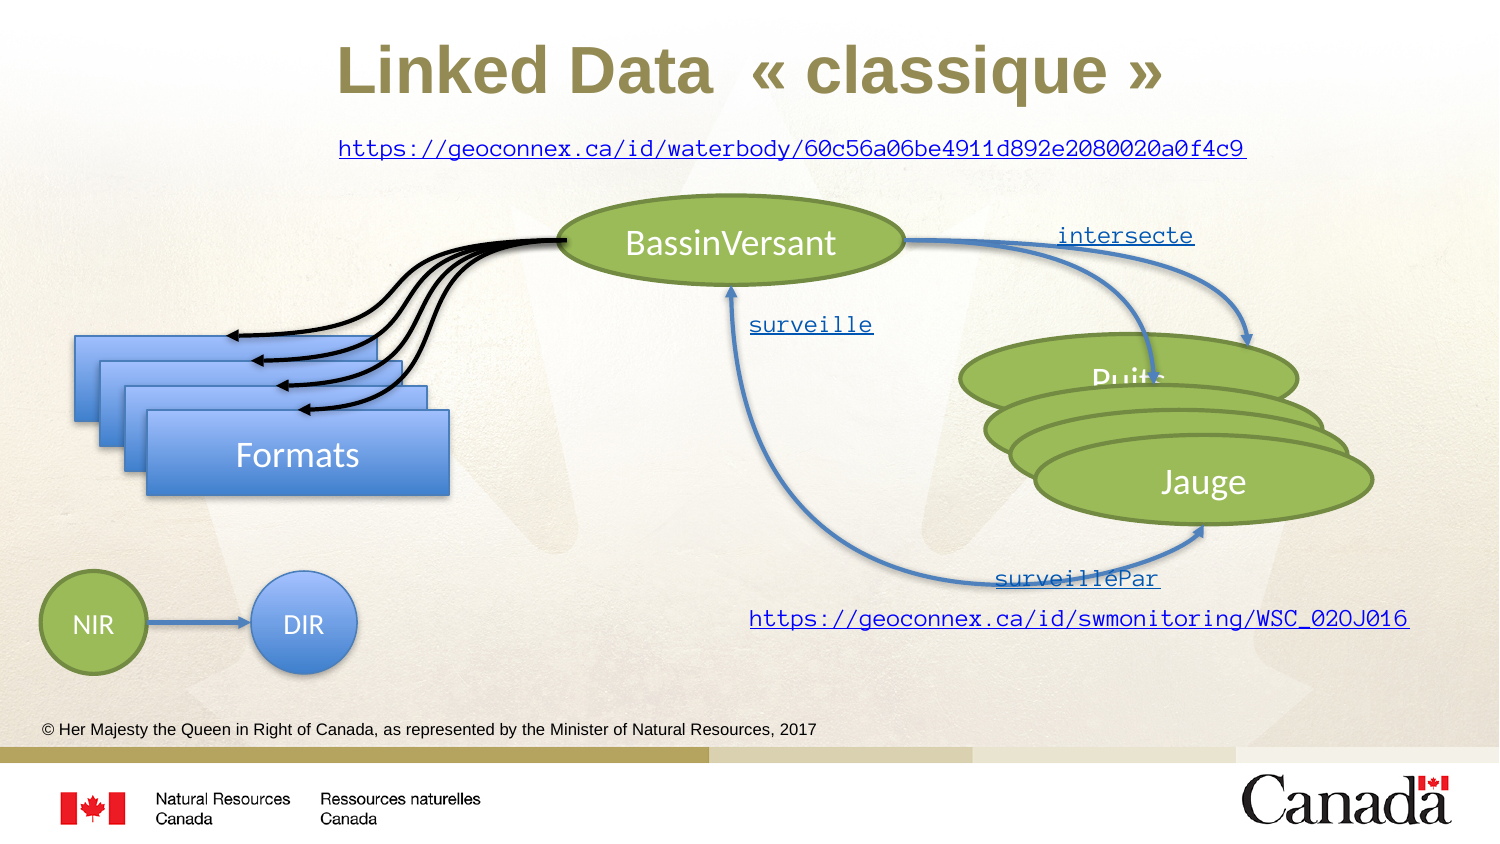

# Linked Data  « classique »
https://geoconnex.ca/id/waterbody/60c56a06be4911d892e2080020a0f4c9
BassinVersant
intersecte
surveille
Puits
Representations
Representations
Thing
Representations
Formats
Thing
Jauge
surveilléPar
NIR
DIR
https://geoconnex.ca/id/swmonitoring/WSC_02OJ016